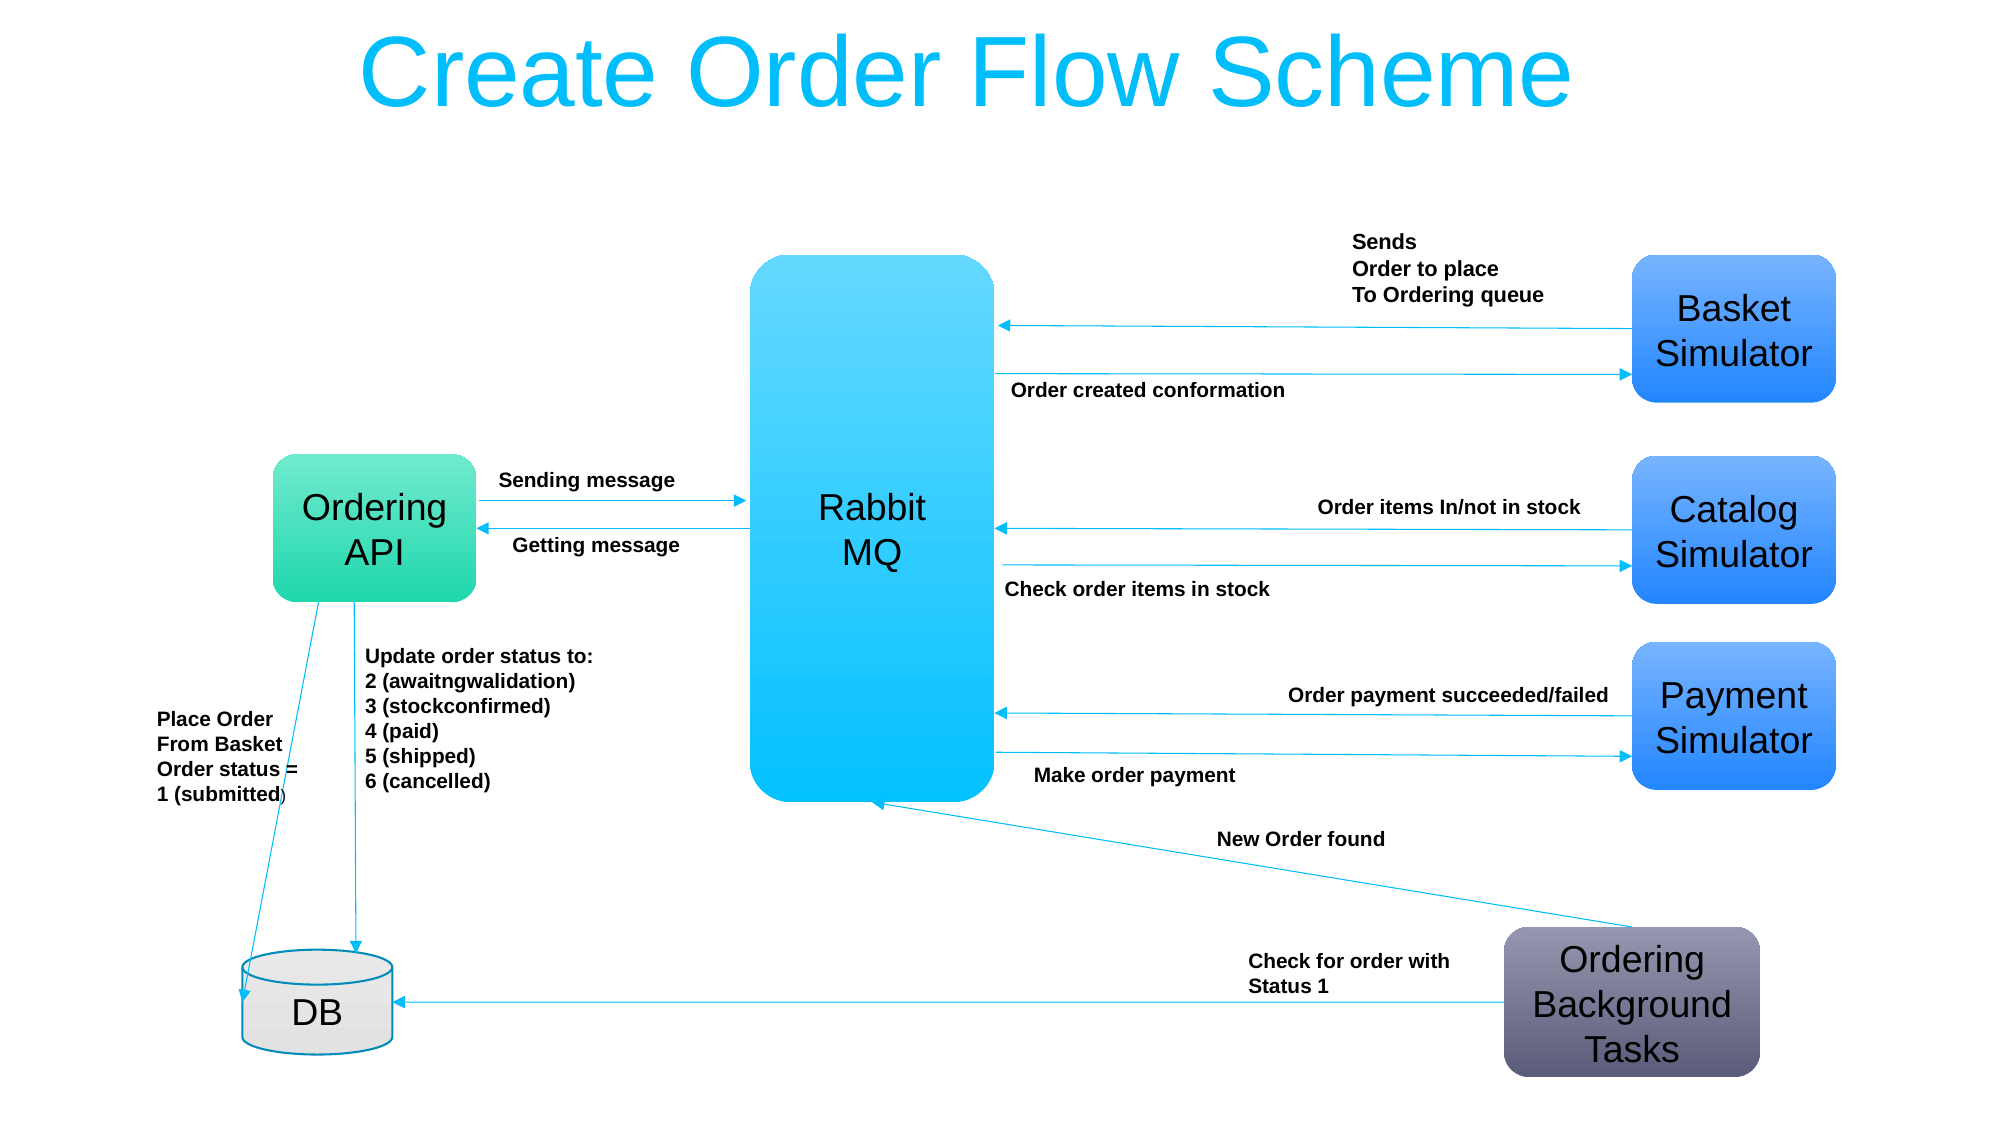

Create Order Flow Scheme
Sends
Order to place
To Ordering queue
Rabbit
MQ
Basket
Simulator
Order created conformation
Ordering
API
Catalog
Simulator
Sending message
Order items In/not in stock
Getting message
Check order items in stock
Update order status to:
2 (awaitngwalidation)
3 (stockconfirmed)
4 (paid)
5 (shipped)
6 (cancelled)
Payment
Simulator
Order payment succeeded/failed
Place Order
From Basket
Order status =
1 (submitted)
Make order payment
New Order found
Ordering
Background
Tasks
Check for order with
Status 1
DB